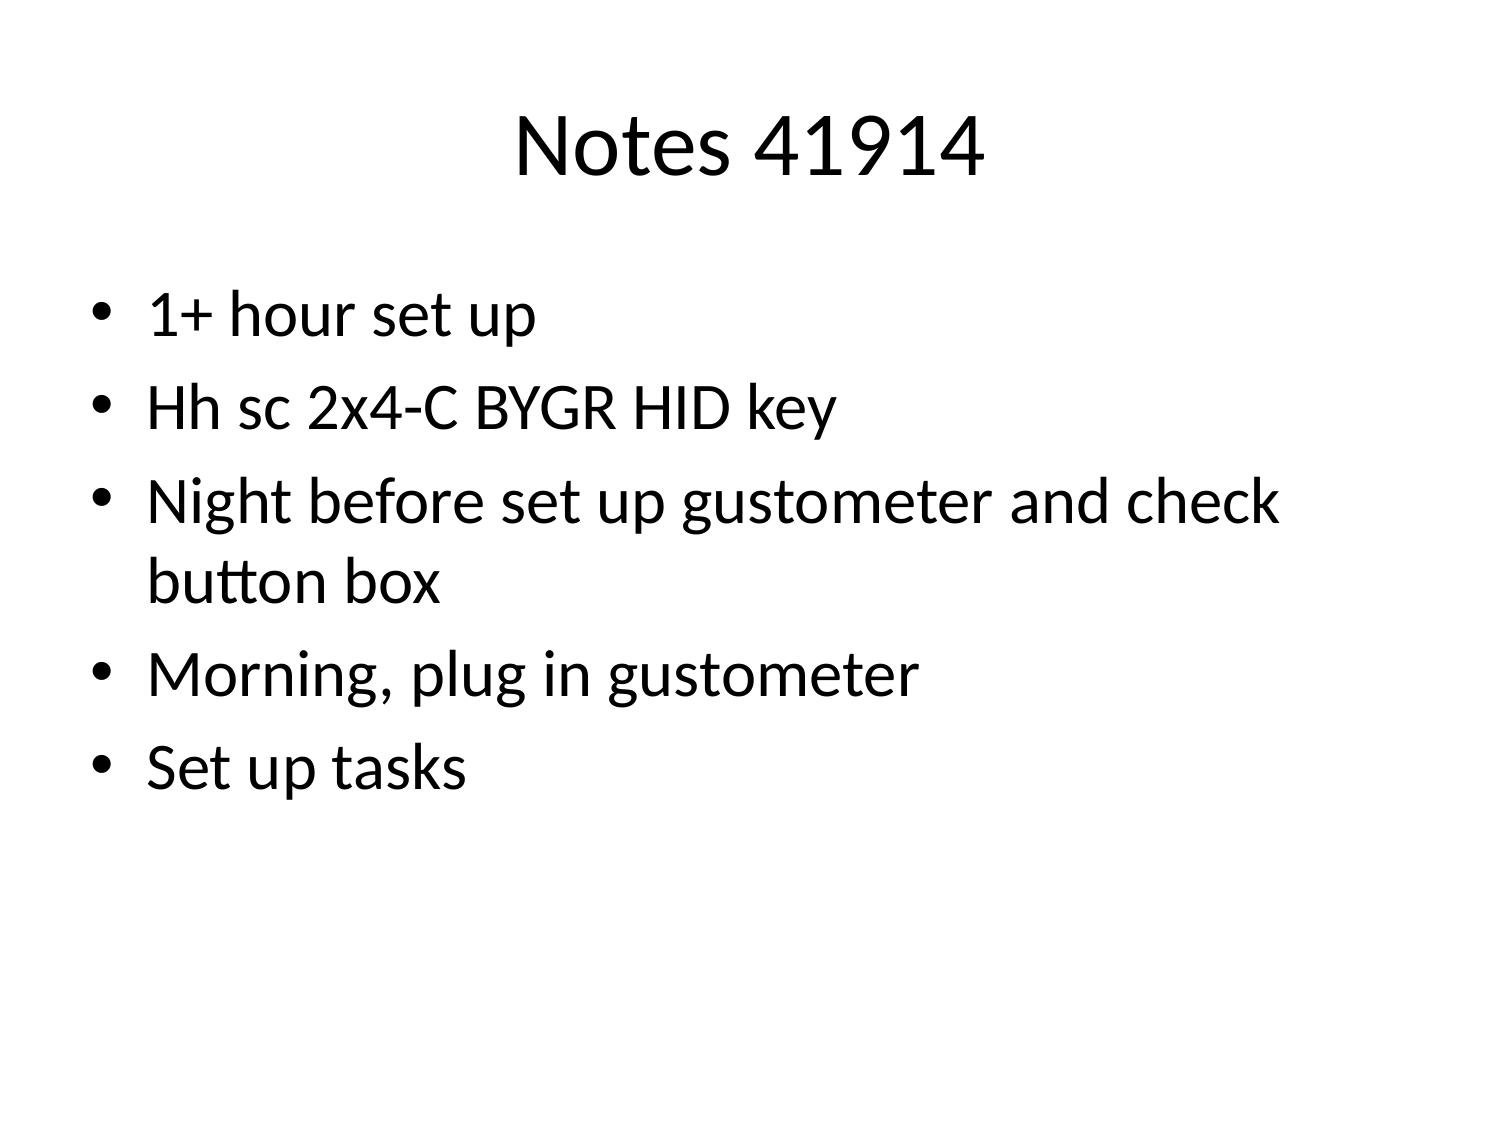

# Notes 41914
1+ hour set up
Hh sc 2x4-C BYGR HID key
Night before set up gustometer and check button box
Morning, plug in gustometer
Set up tasks